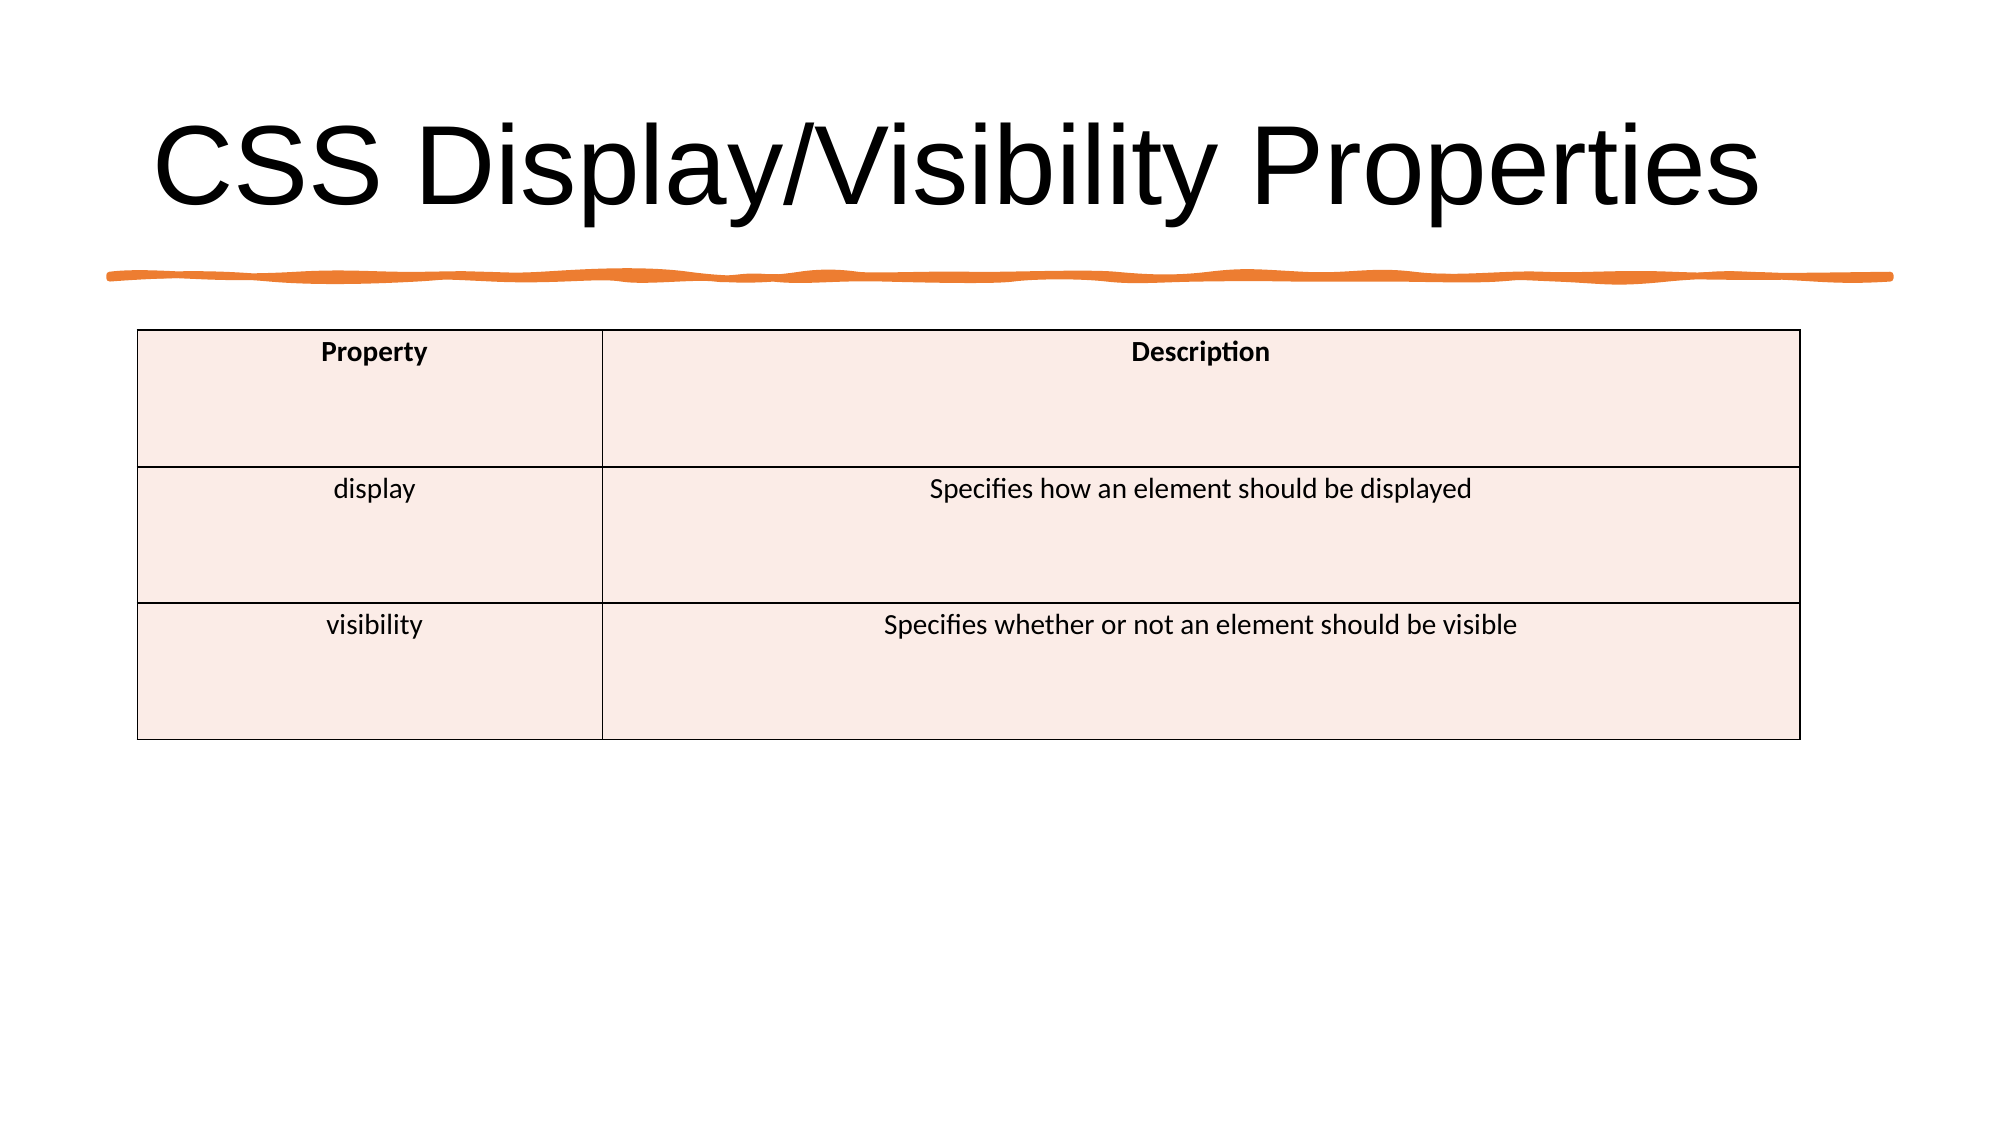

# CSS Display/Visibility Properties

| Property | Description |
| --- | --- |
| display | Specifies how an element should be displayed |
| visibility | Specifies whether or not an element should be visible |